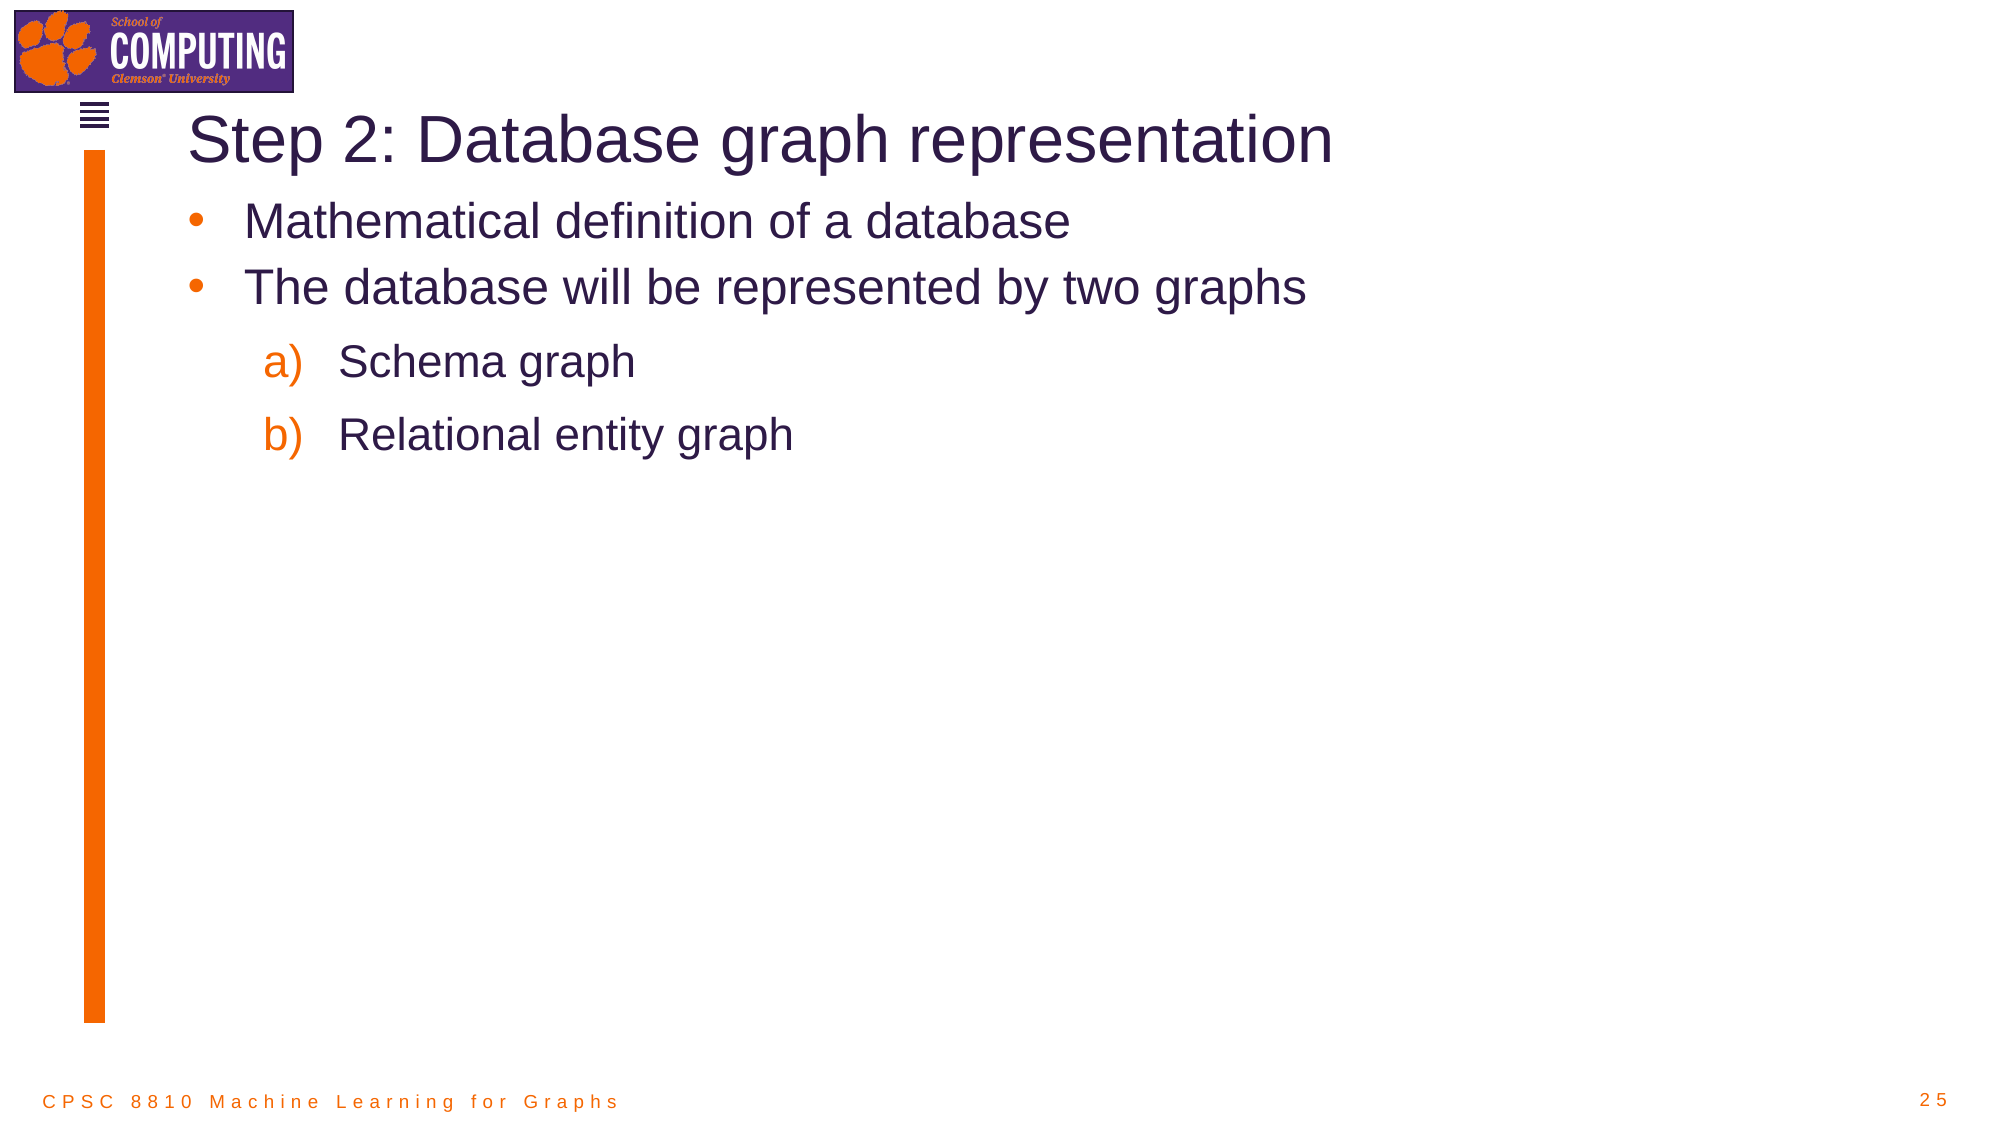

# Step 2: Database graph representation
Mathematical definition of a database
The database will be represented by two graphs
Schema graph
Relational entity graph